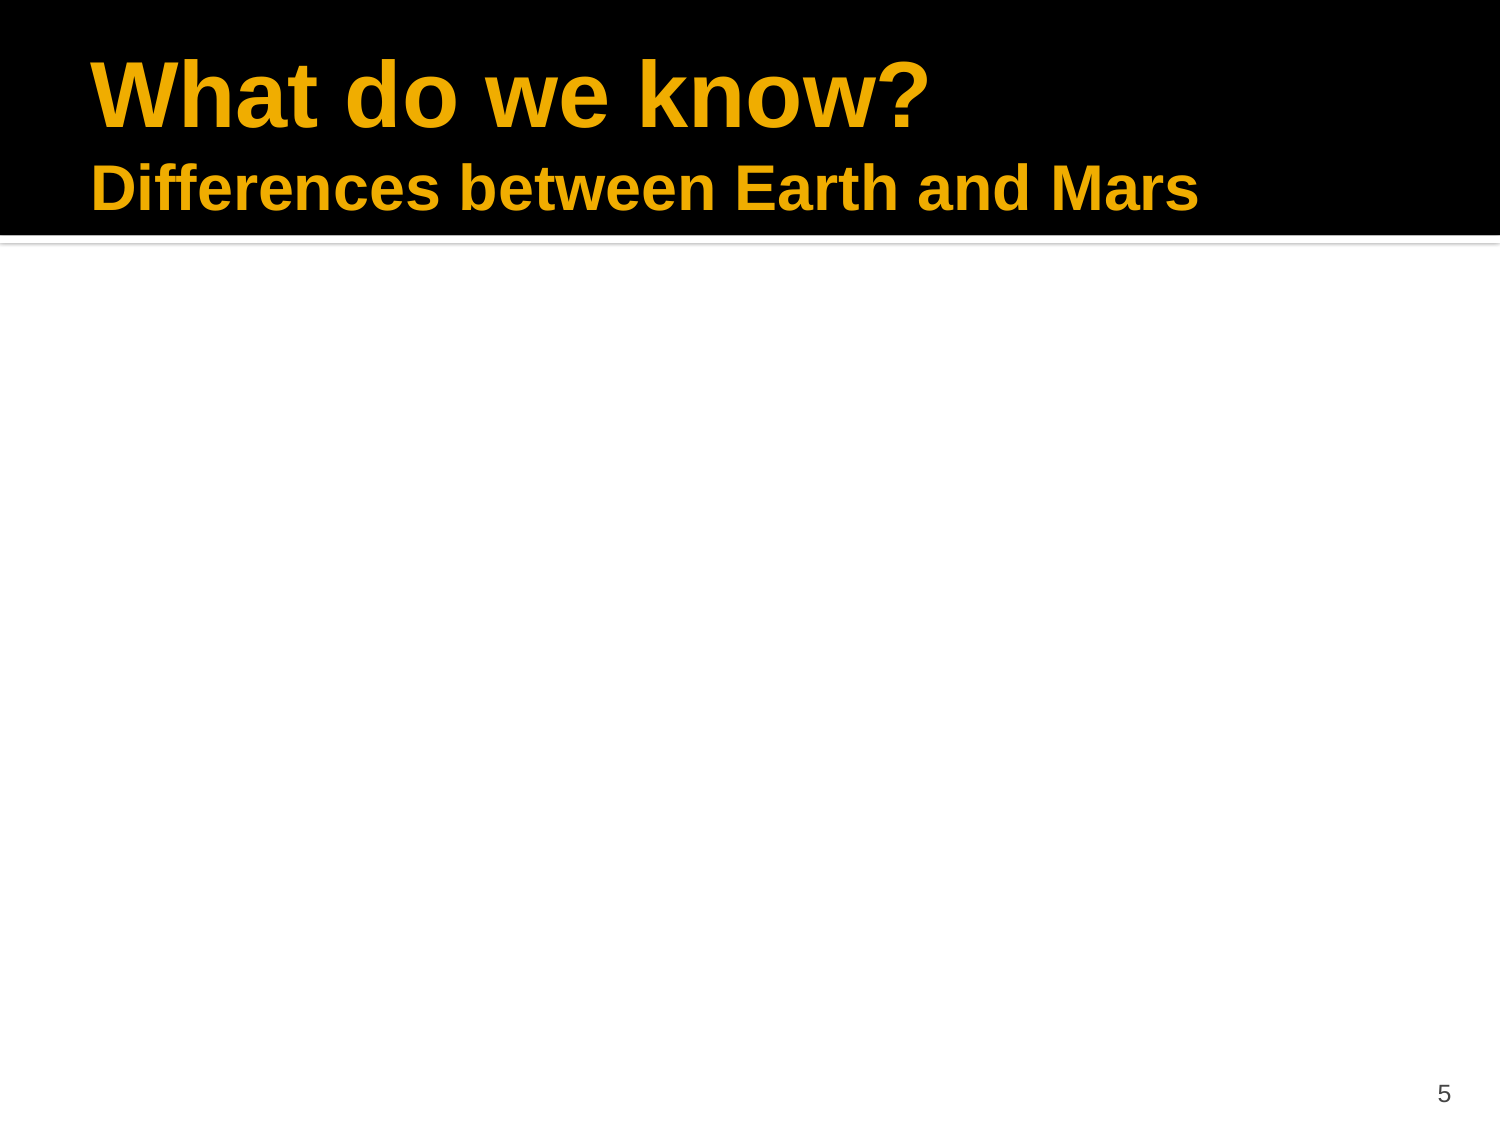

# What do we know? Differences between Earth and Mars

5